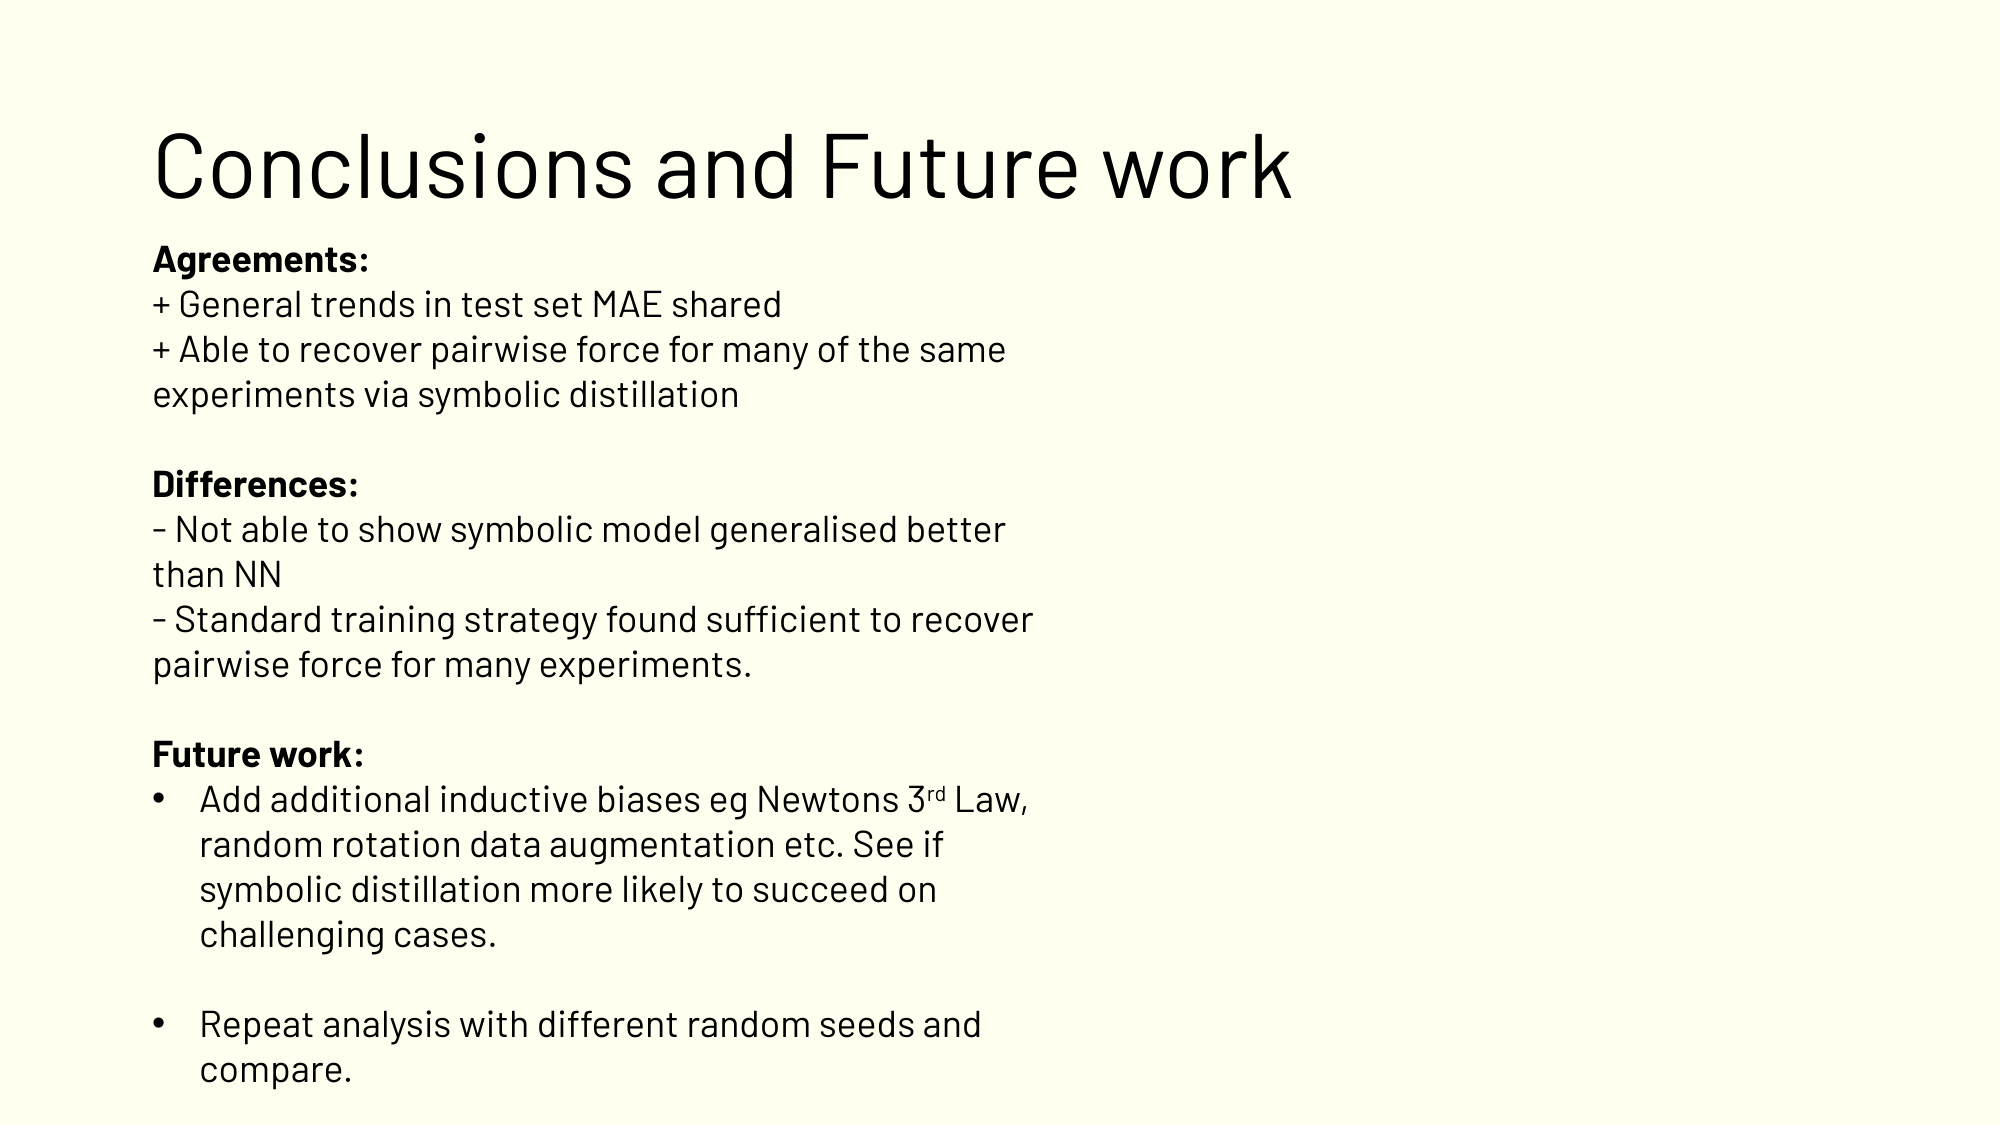

# Conclusions and Future work
Agreements:
+ General trends in test set MAE shared
+ Able to recover pairwise force for many of the same experiments via symbolic distillation

Differences:
- Not able to show symbolic model generalised better than NN
- Standard training strategy found sufficient to recover pairwise force for many experiments.

Future work:
Add additional inductive biases eg Newtons 3rd Law, random rotation data augmentation etc. See if symbolic distillation more likely to succeed on challenging cases.

Repeat analysis with different random seeds and compare.